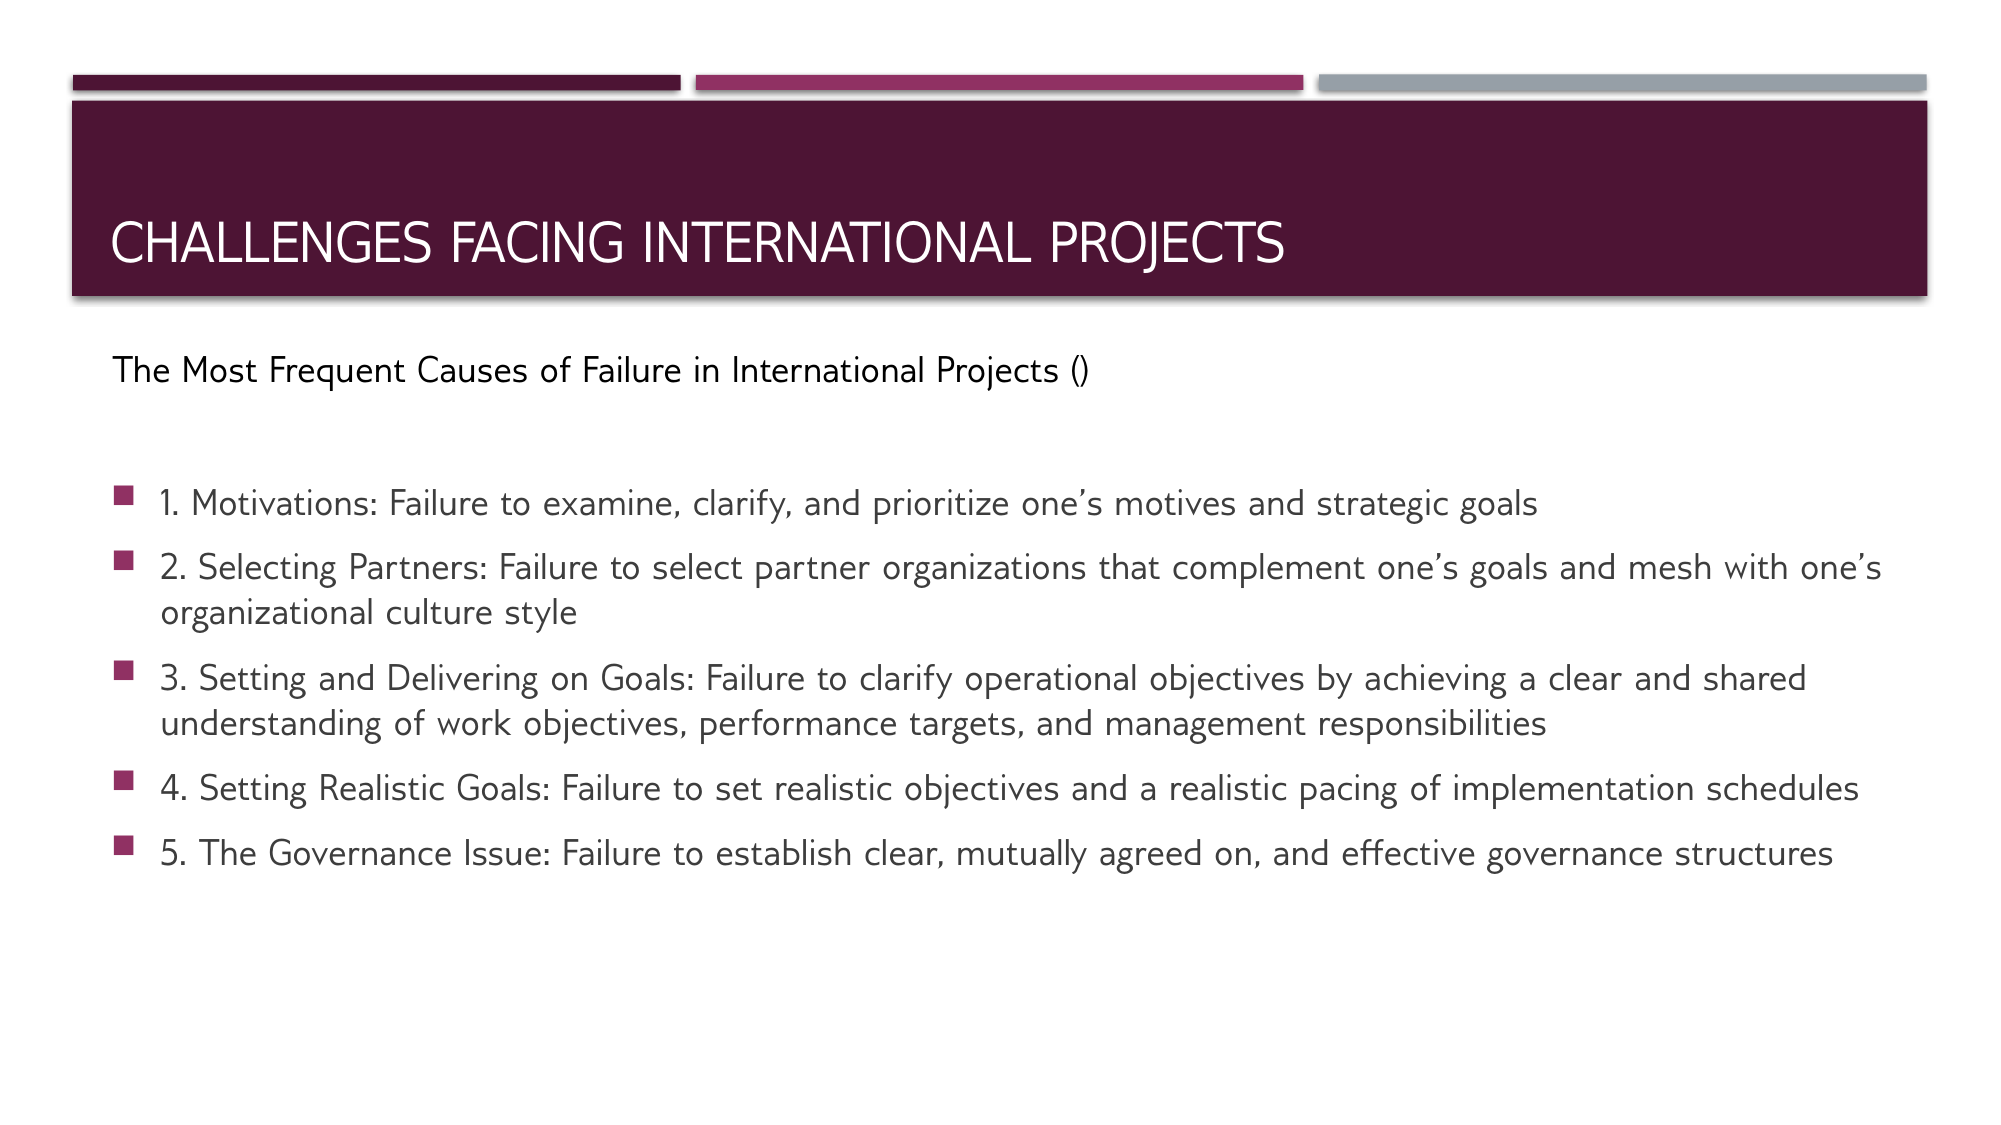

# Challenges Facing International Projects
The Most Frequent Causes of Failure in International Projects ()
1. Motivations: Failure to examine, clarify, and prioritize one’s motives and strategic goals
2. Selecting Partners: Failure to select partner organizations that complement one’s goals and mesh with one’s organizational culture style
3. Setting and Delivering on Goals: Failure to clarify operational objectives by achieving a clear and shared understanding of work objectives, performance targets, and management responsibilities
4. Setting Realistic Goals: Failure to set realistic objectives and a realistic pacing of implementation schedules
5. The Governance Issue: Failure to establish clear, mutually agreed on, and effective governance structures